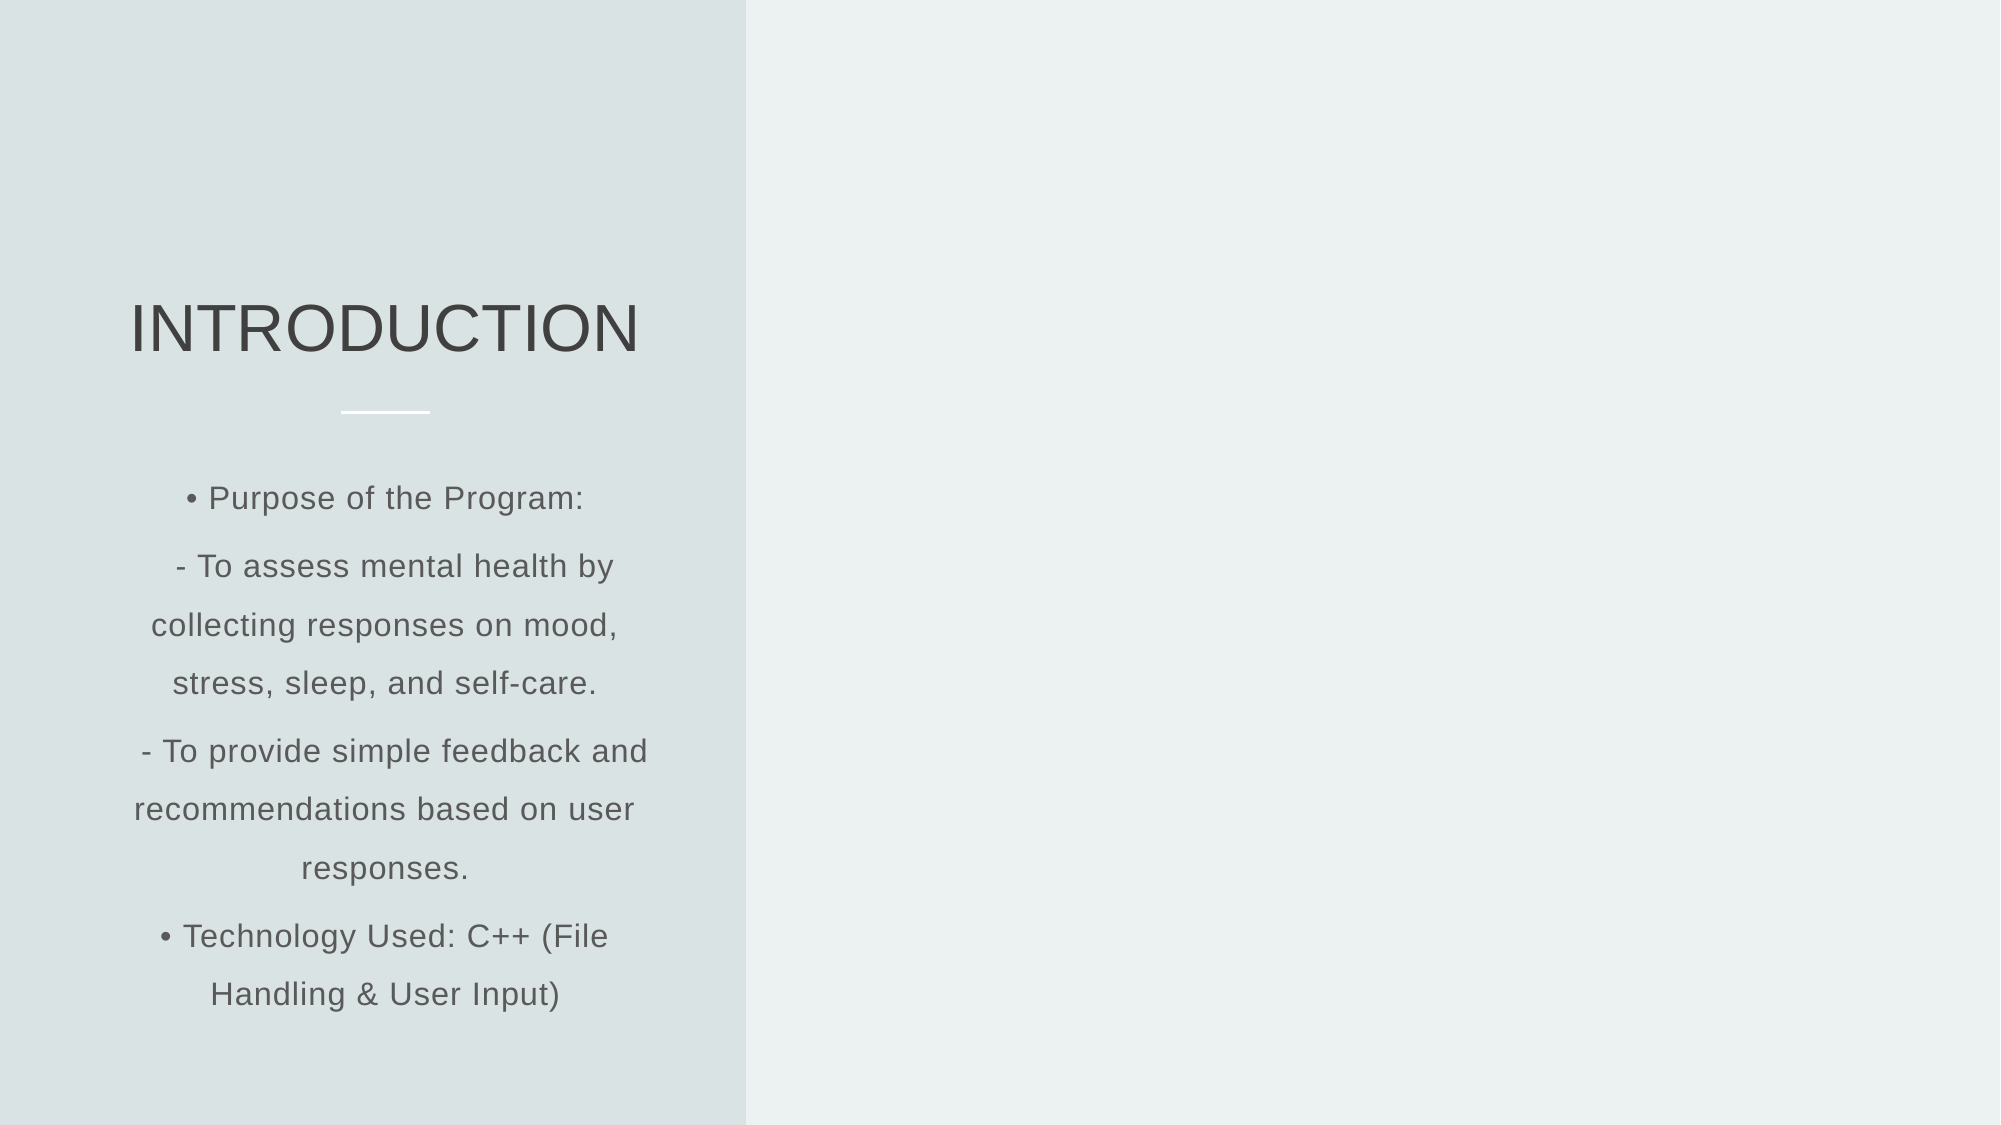

# introduction
• Purpose of the Program:
  - To assess mental health by collecting responses on mood, stress, sleep, and self-care.
  - To provide simple feedback and recommendations based on user responses.
• Technology Used: C++ (File Handling & User Input)